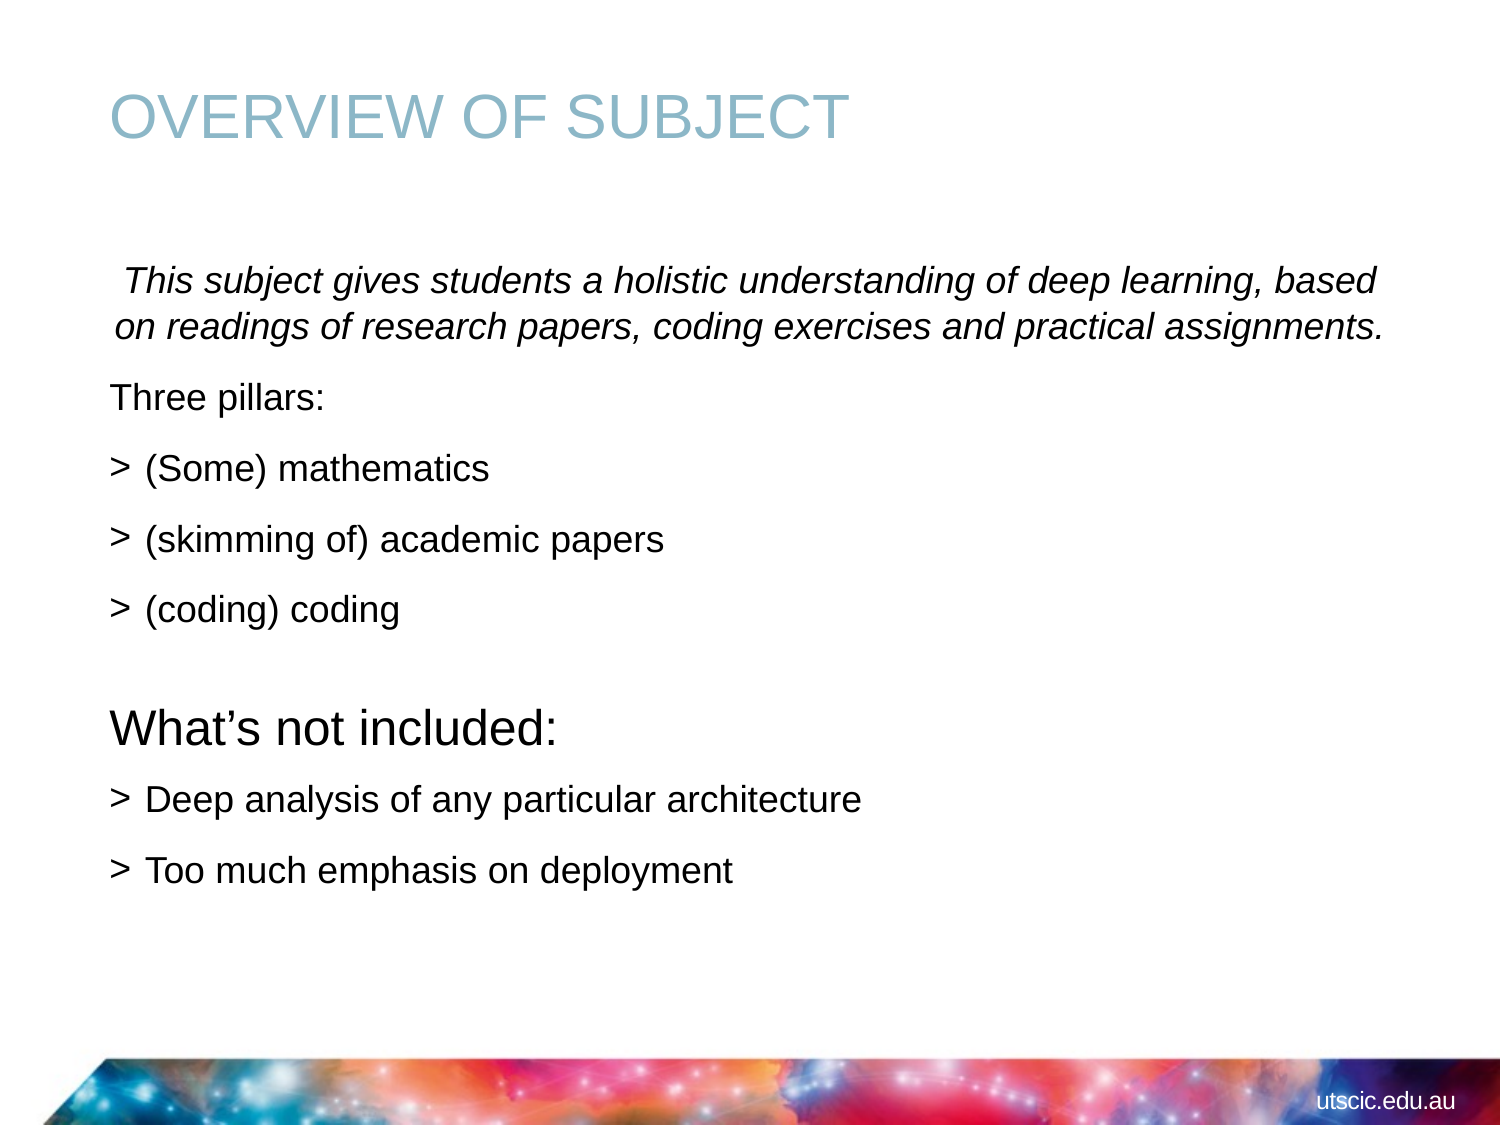

# OVERVIEW of Subject
This subject gives students a holistic understanding of deep learning, based on readings of research papers, coding exercises and practical assignments.
Three pillars:
(Some) mathematics
(skimming of) academic papers
(coding) coding
What’s not included:
Deep analysis of any particular architecture
Too much emphasis on deployment
utscic.edu.au